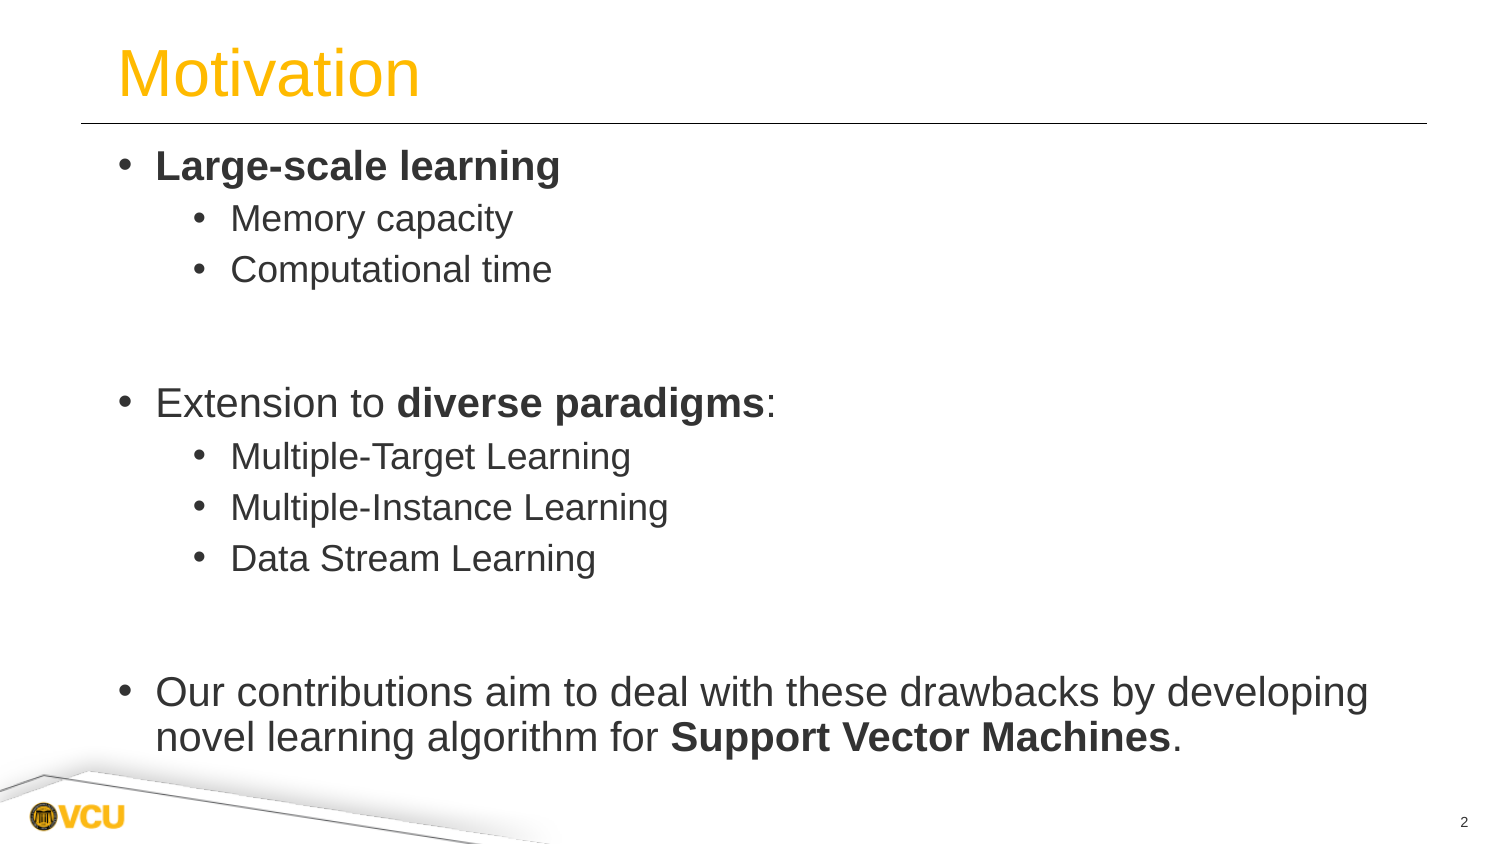

# Motivation
Large-scale learning
Memory capacity
Computational time

Extension to diverse paradigms:
Multiple-Target Learning
Multiple-Instance Learning
Data Stream Learning

Our contributions aim to deal with these drawbacks by developing novel learning algorithm for Support Vector Machines.
2